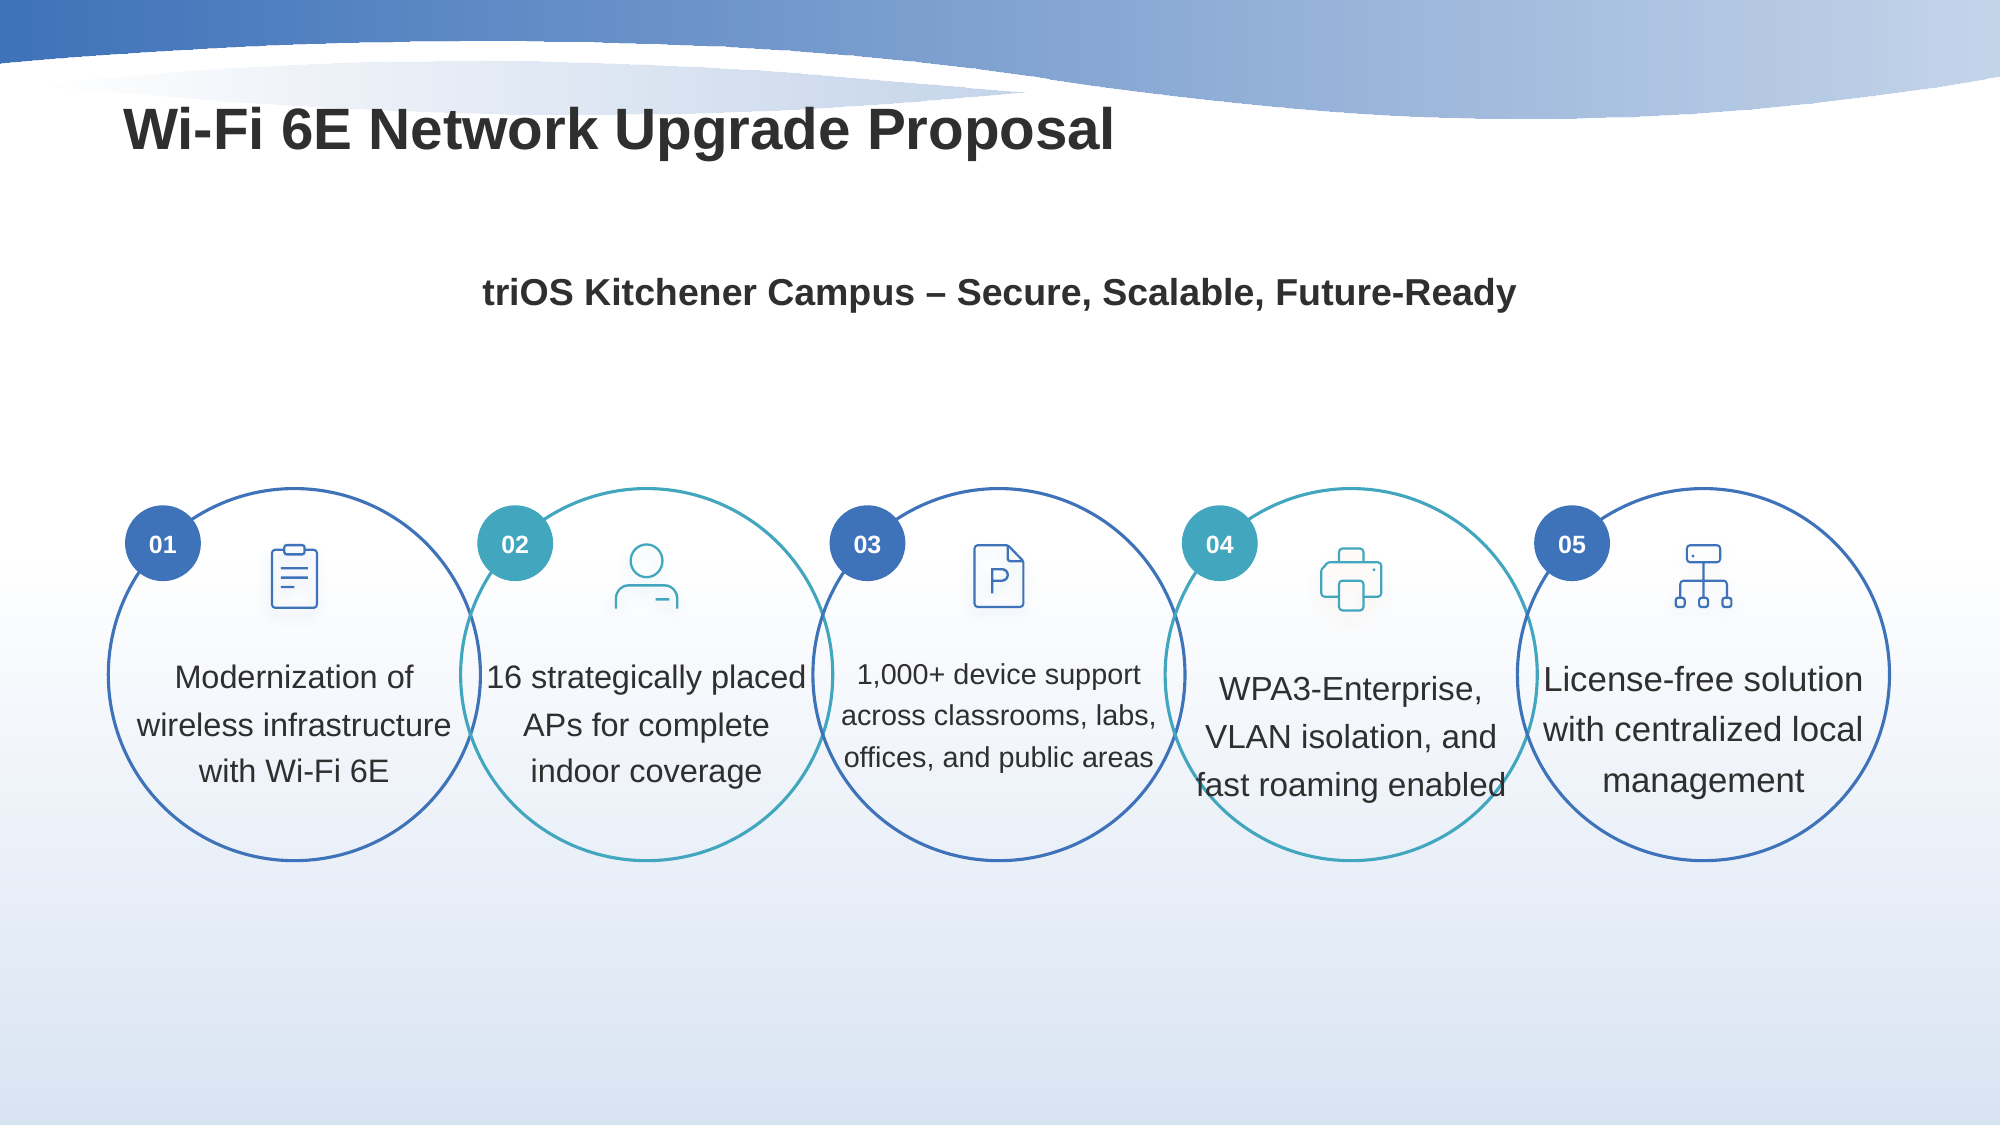

# Wi-Fi 6E Network Upgrade Proposal
triOS Kitchener Campus – Secure, Scalable, Future-Ready

01

Modernization of wireless infrastructure with Wi-Fi 6E

02

16 strategically placed APs for complete indoor coverage

03

1,000+ device support across classrooms, labs, offices, and public areas

04

WPA3-Enterprise, VLAN isolation, and fast roaming enabled

05

License-free solution with centralized local management